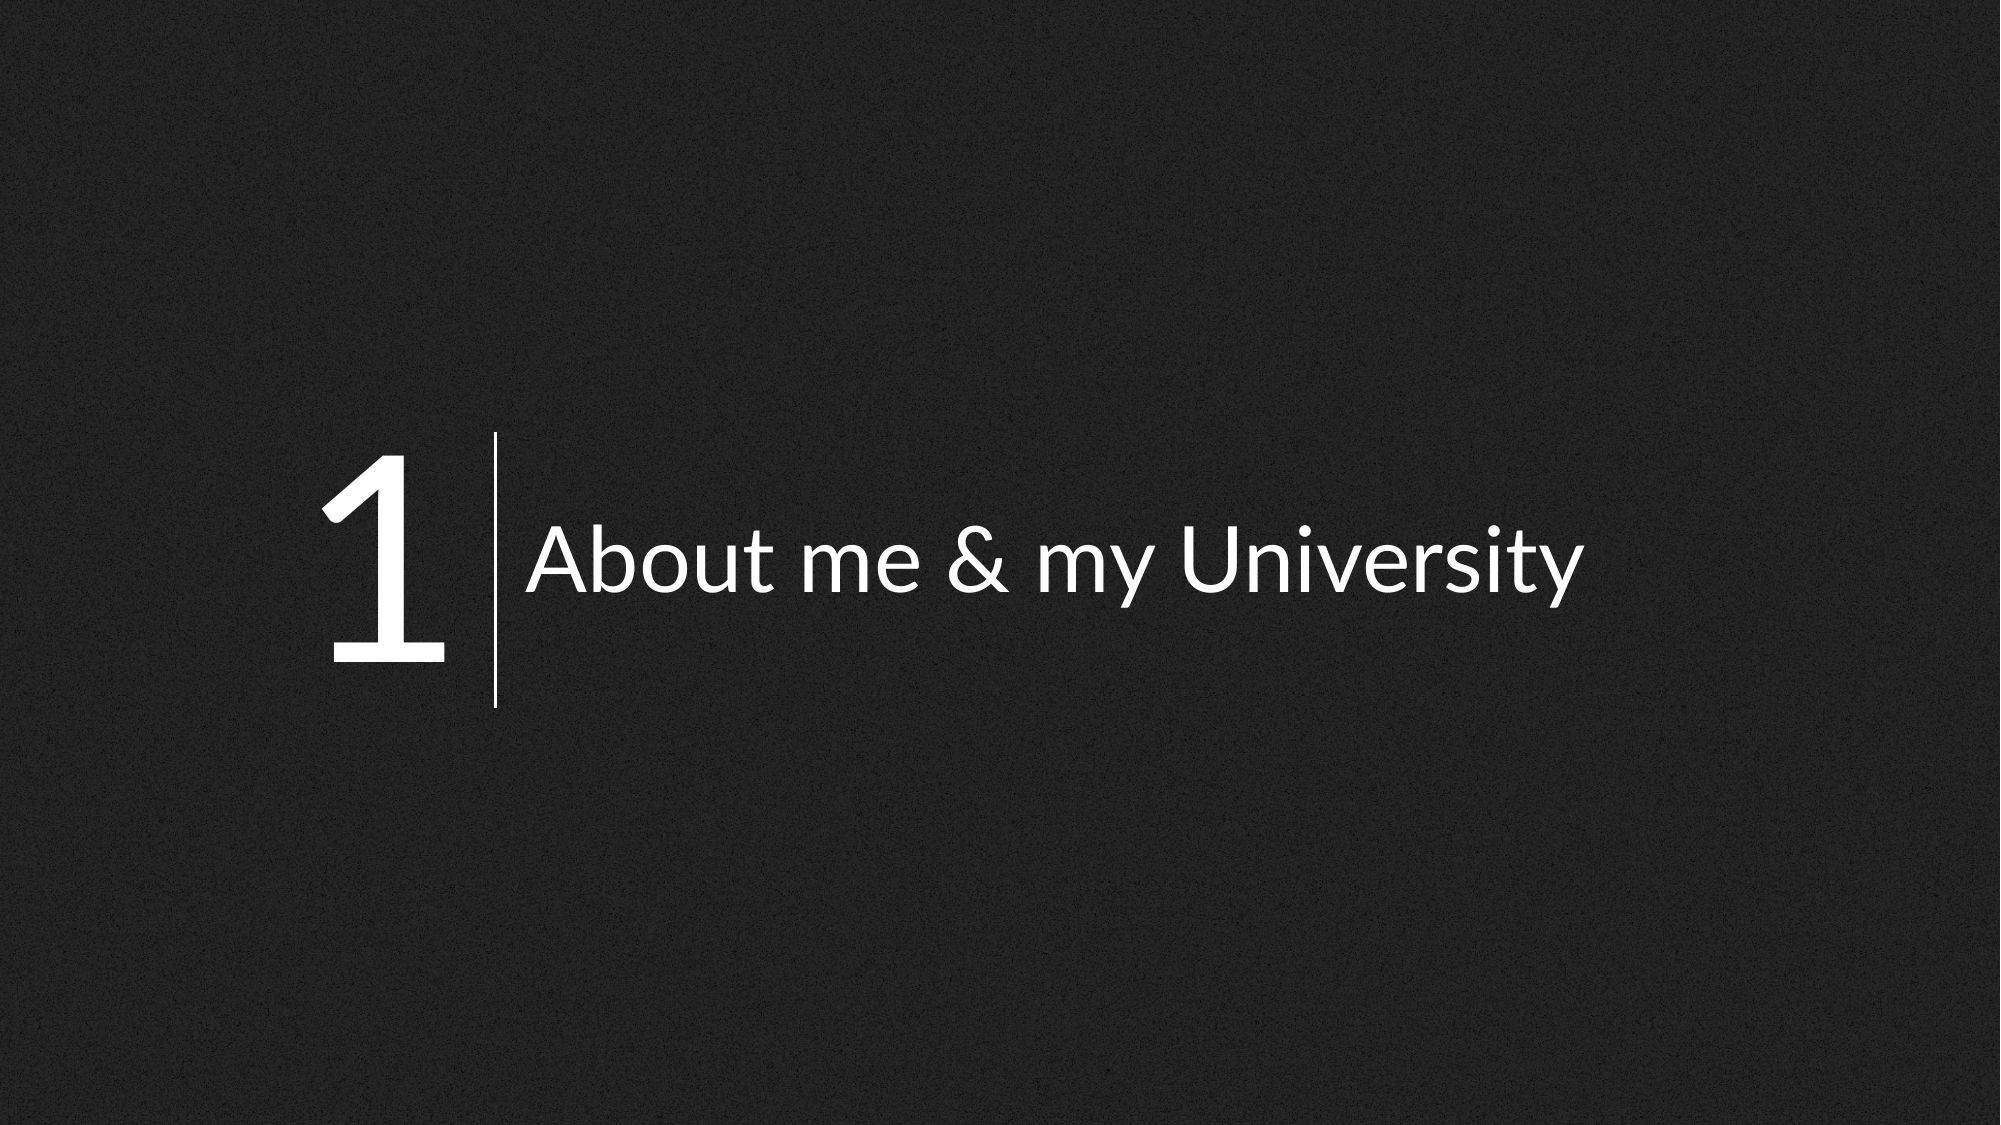

1
# About me & my University